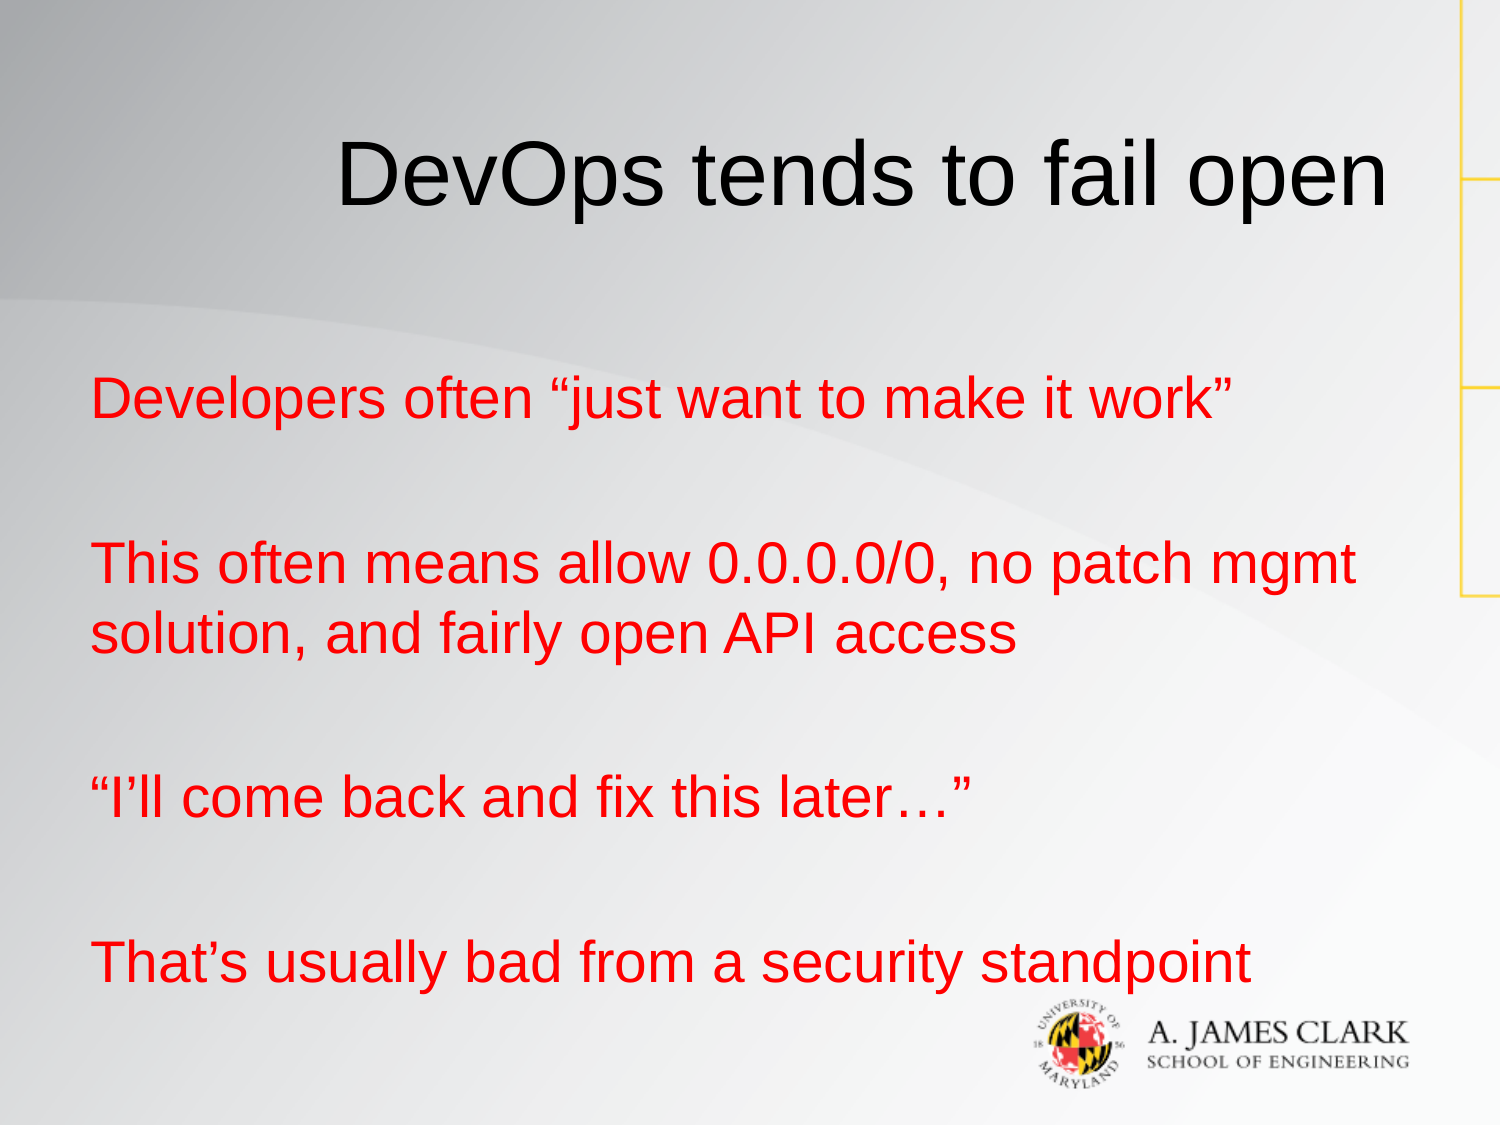

# DevOps tends to fail open
Developers often “just want to make it work”

This often means allow 0.0.0.0/0, no patch mgmt solution, and fairly open API access

“I’ll come back and fix this later…”

That’s usually bad from a security standpoint